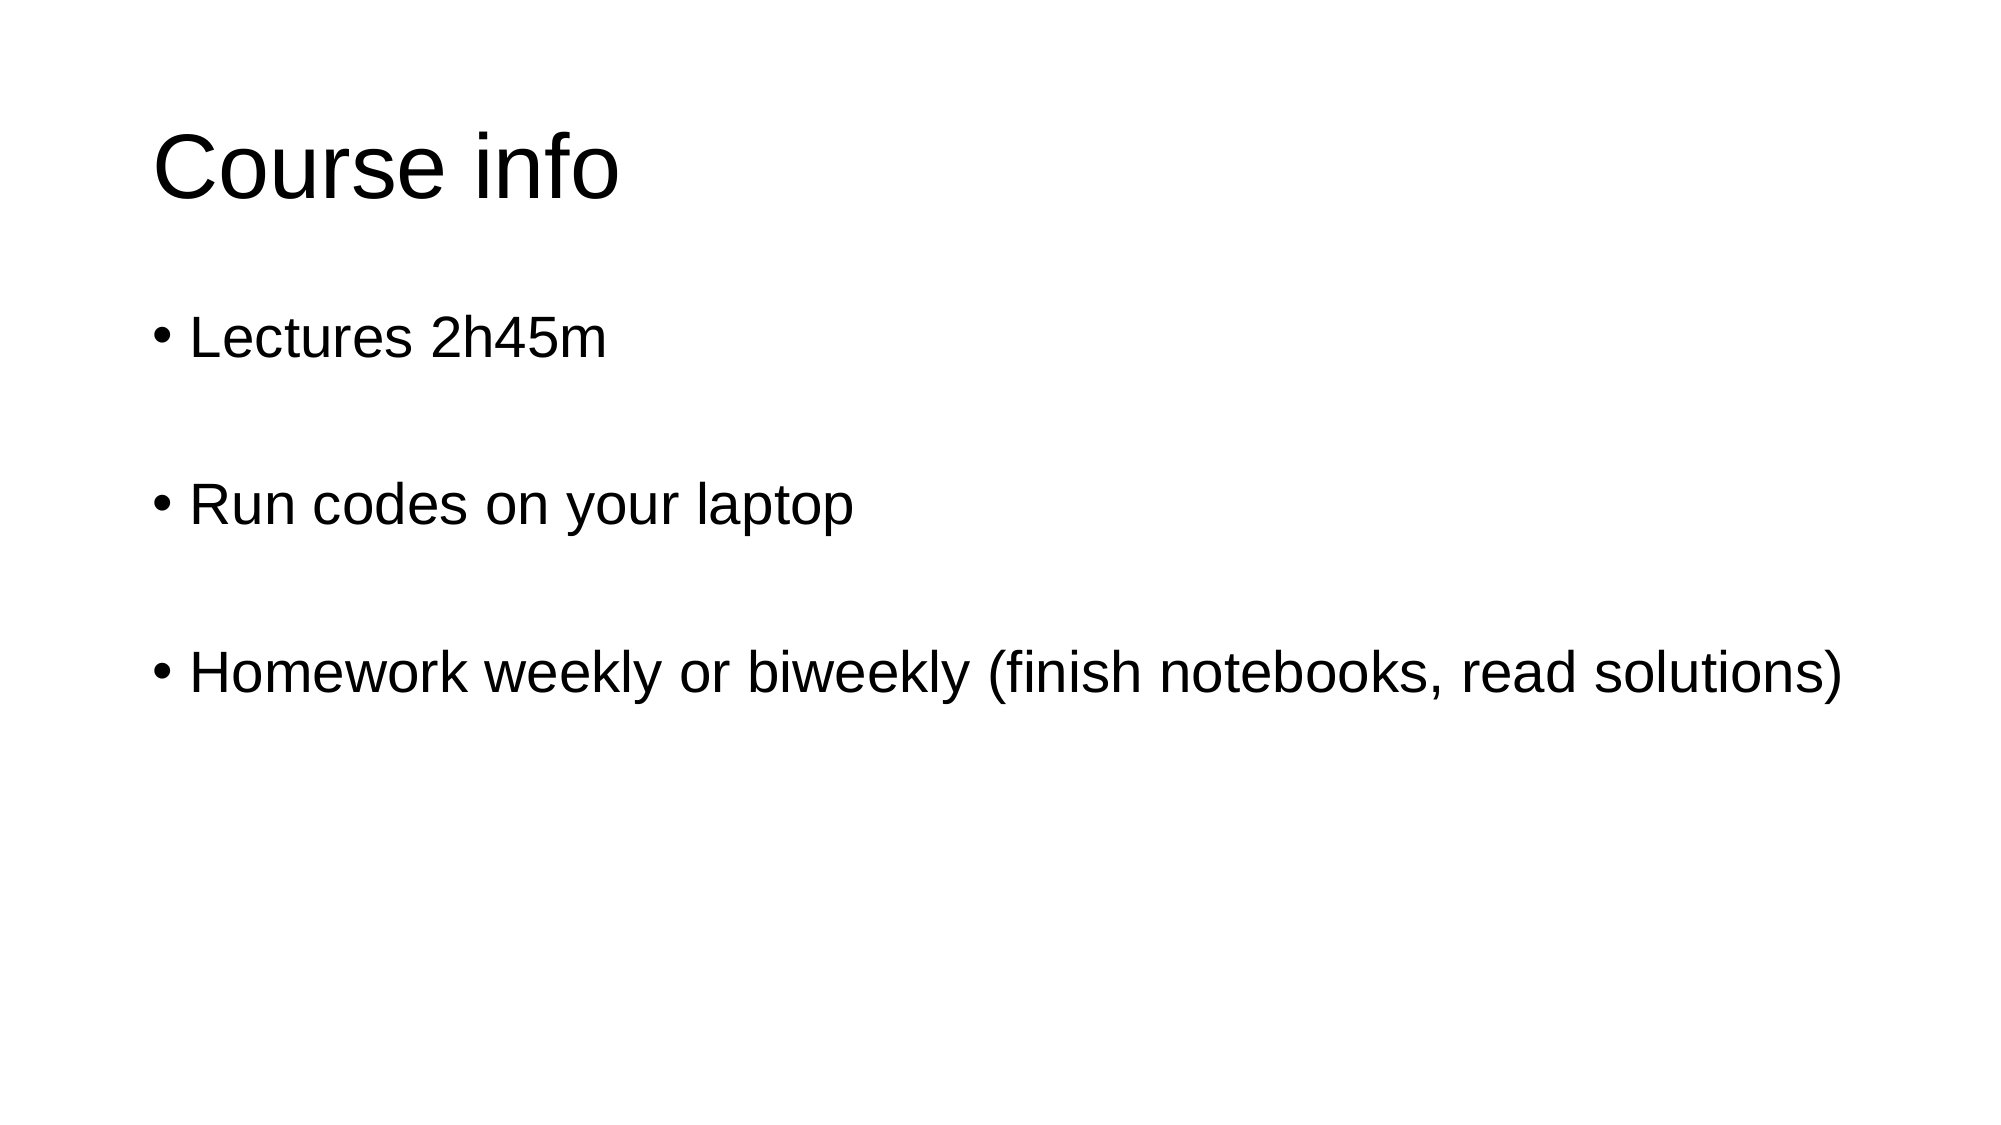

# Course info
Lectures 2h45m

Run codes on your laptop

Homework weekly or biweekly (finish notebooks, read solutions)